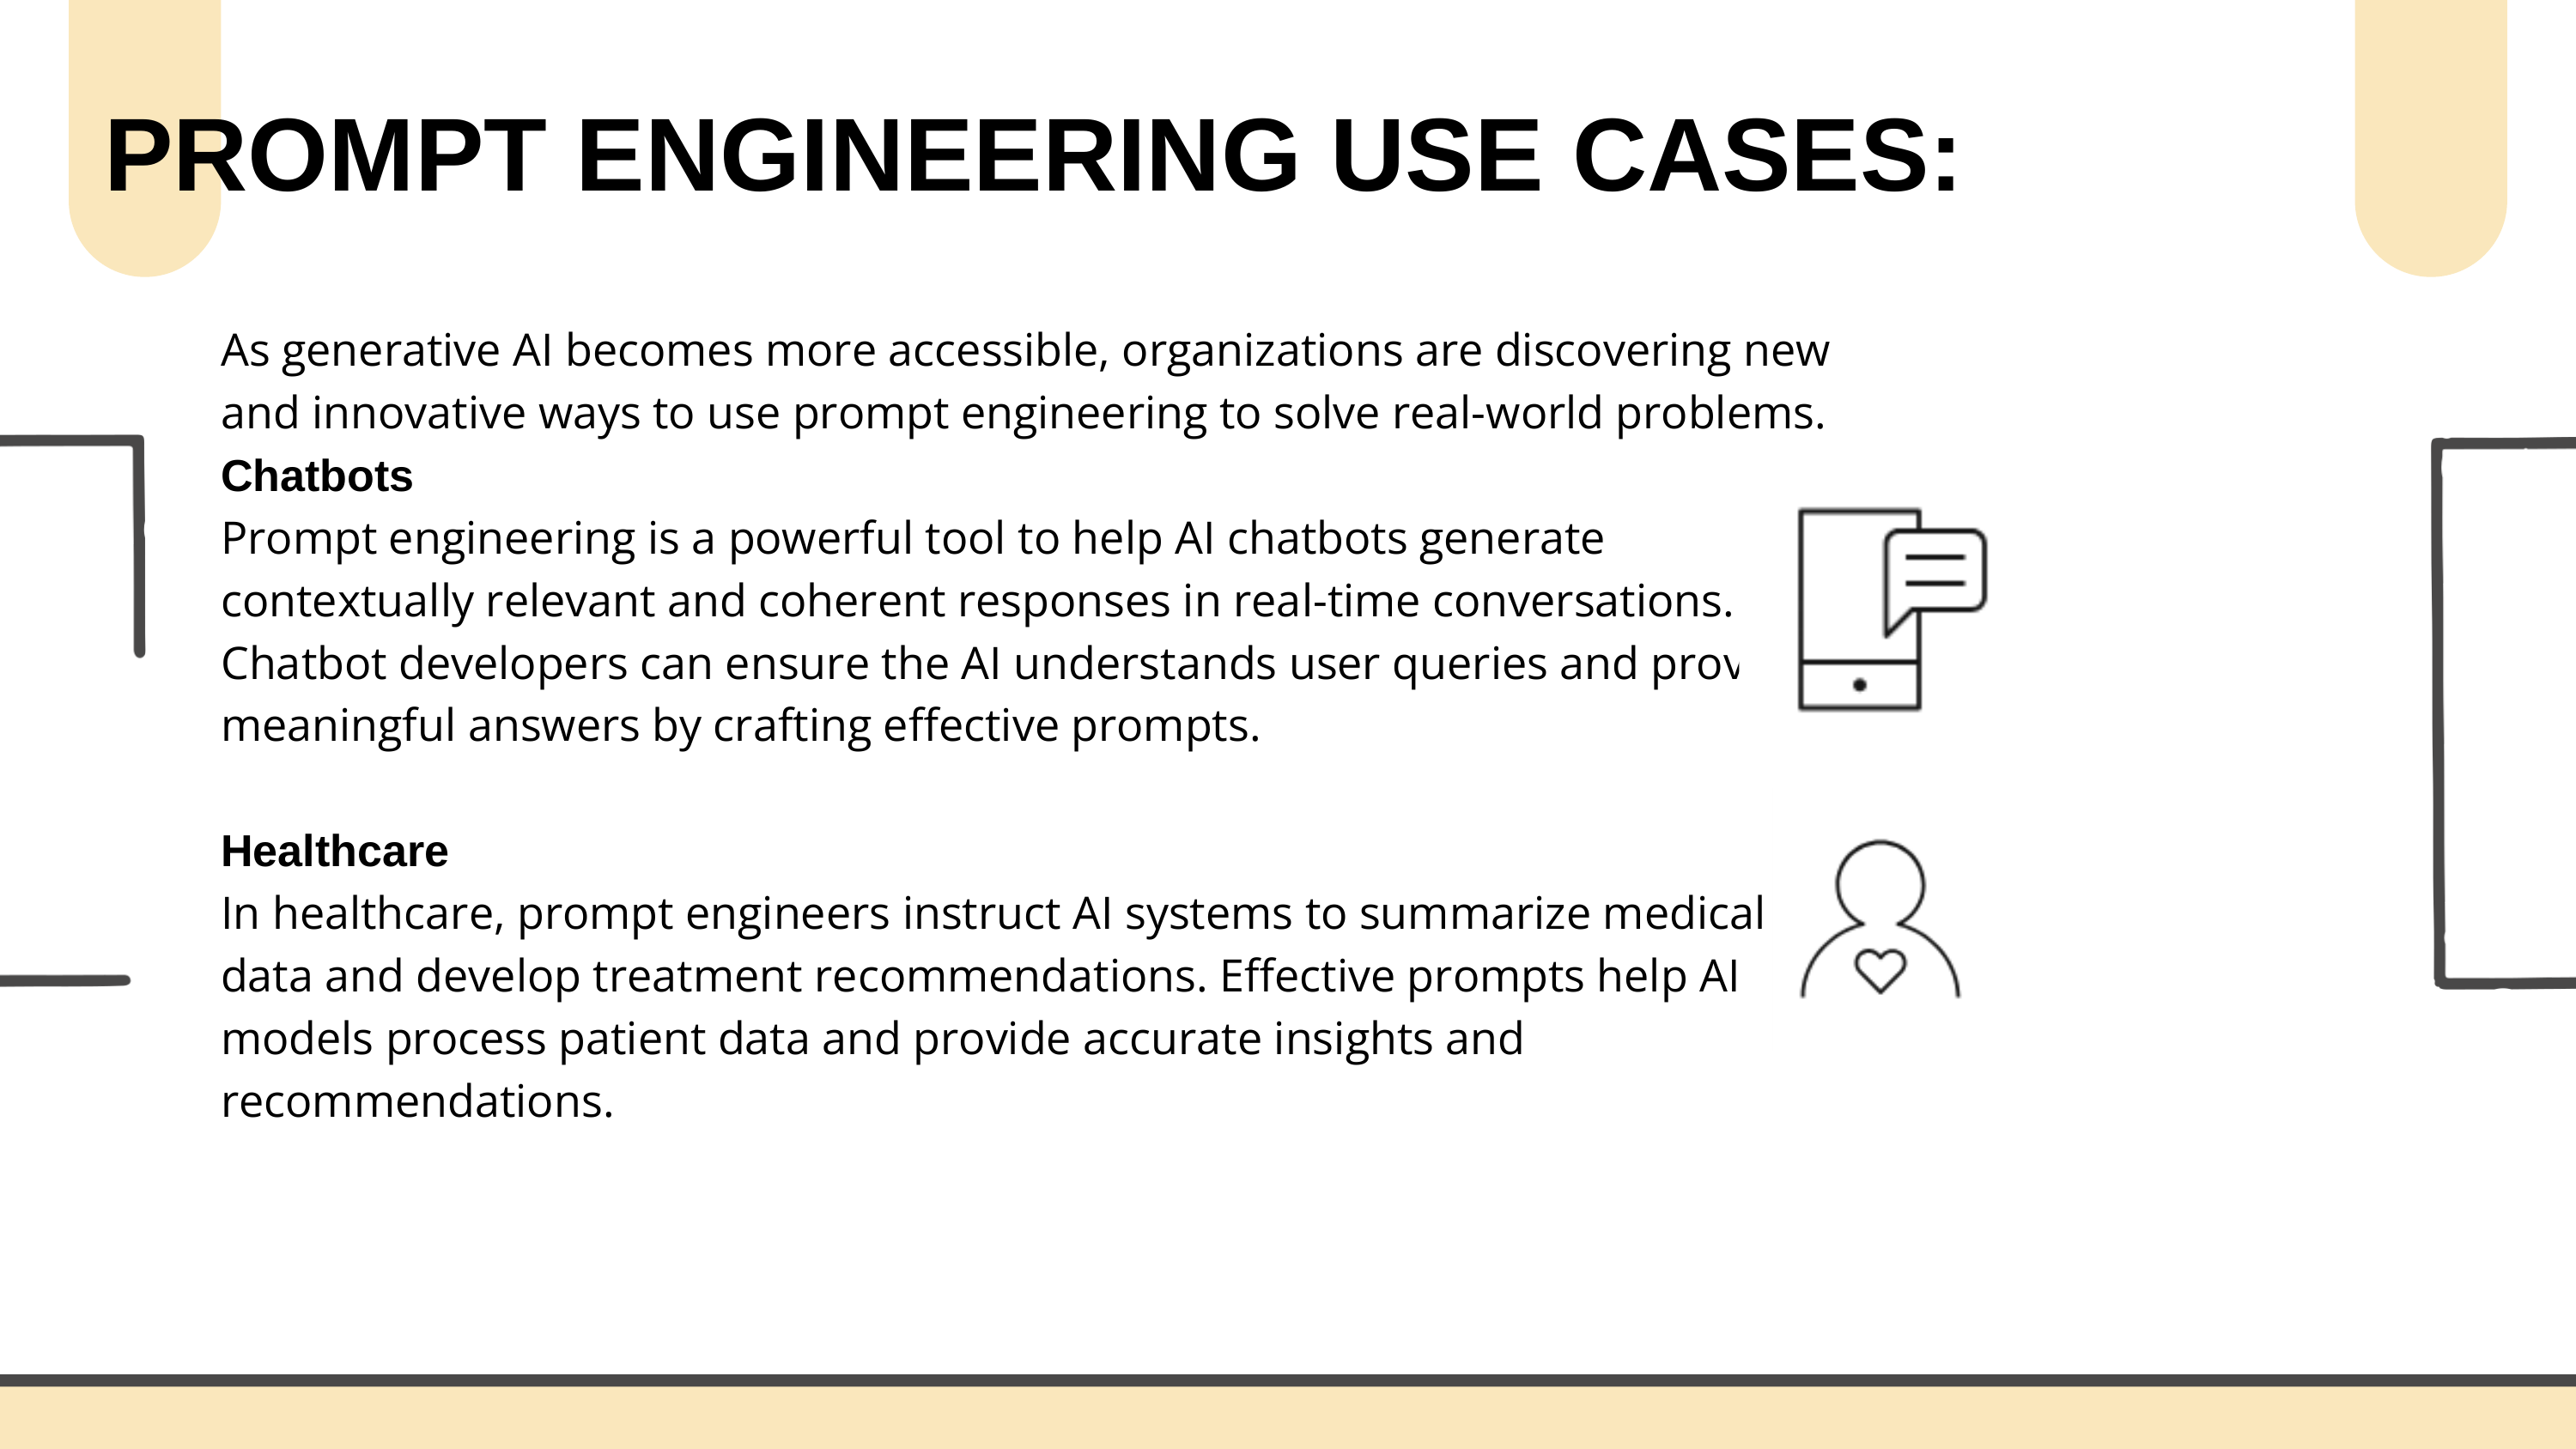

PROMPT ENGINEERING USE CASES:
As generative AI becomes more accessible, organizations are discovering new and innovative ways to use prompt engineering to solve real-world problems.
Chatbots
Prompt engineering is a powerful tool to help AI chatbots generate contextually relevant and coherent responses in real-time conversations. Chatbot developers can ensure the AI understands user queries and provides meaningful answers by crafting effective prompts.

Healthcare
In healthcare, prompt engineers instruct AI systems to summarize medical data and develop treatment recommendations. Effective prompts help AI models process patient data and provide accurate insights and recommendations.